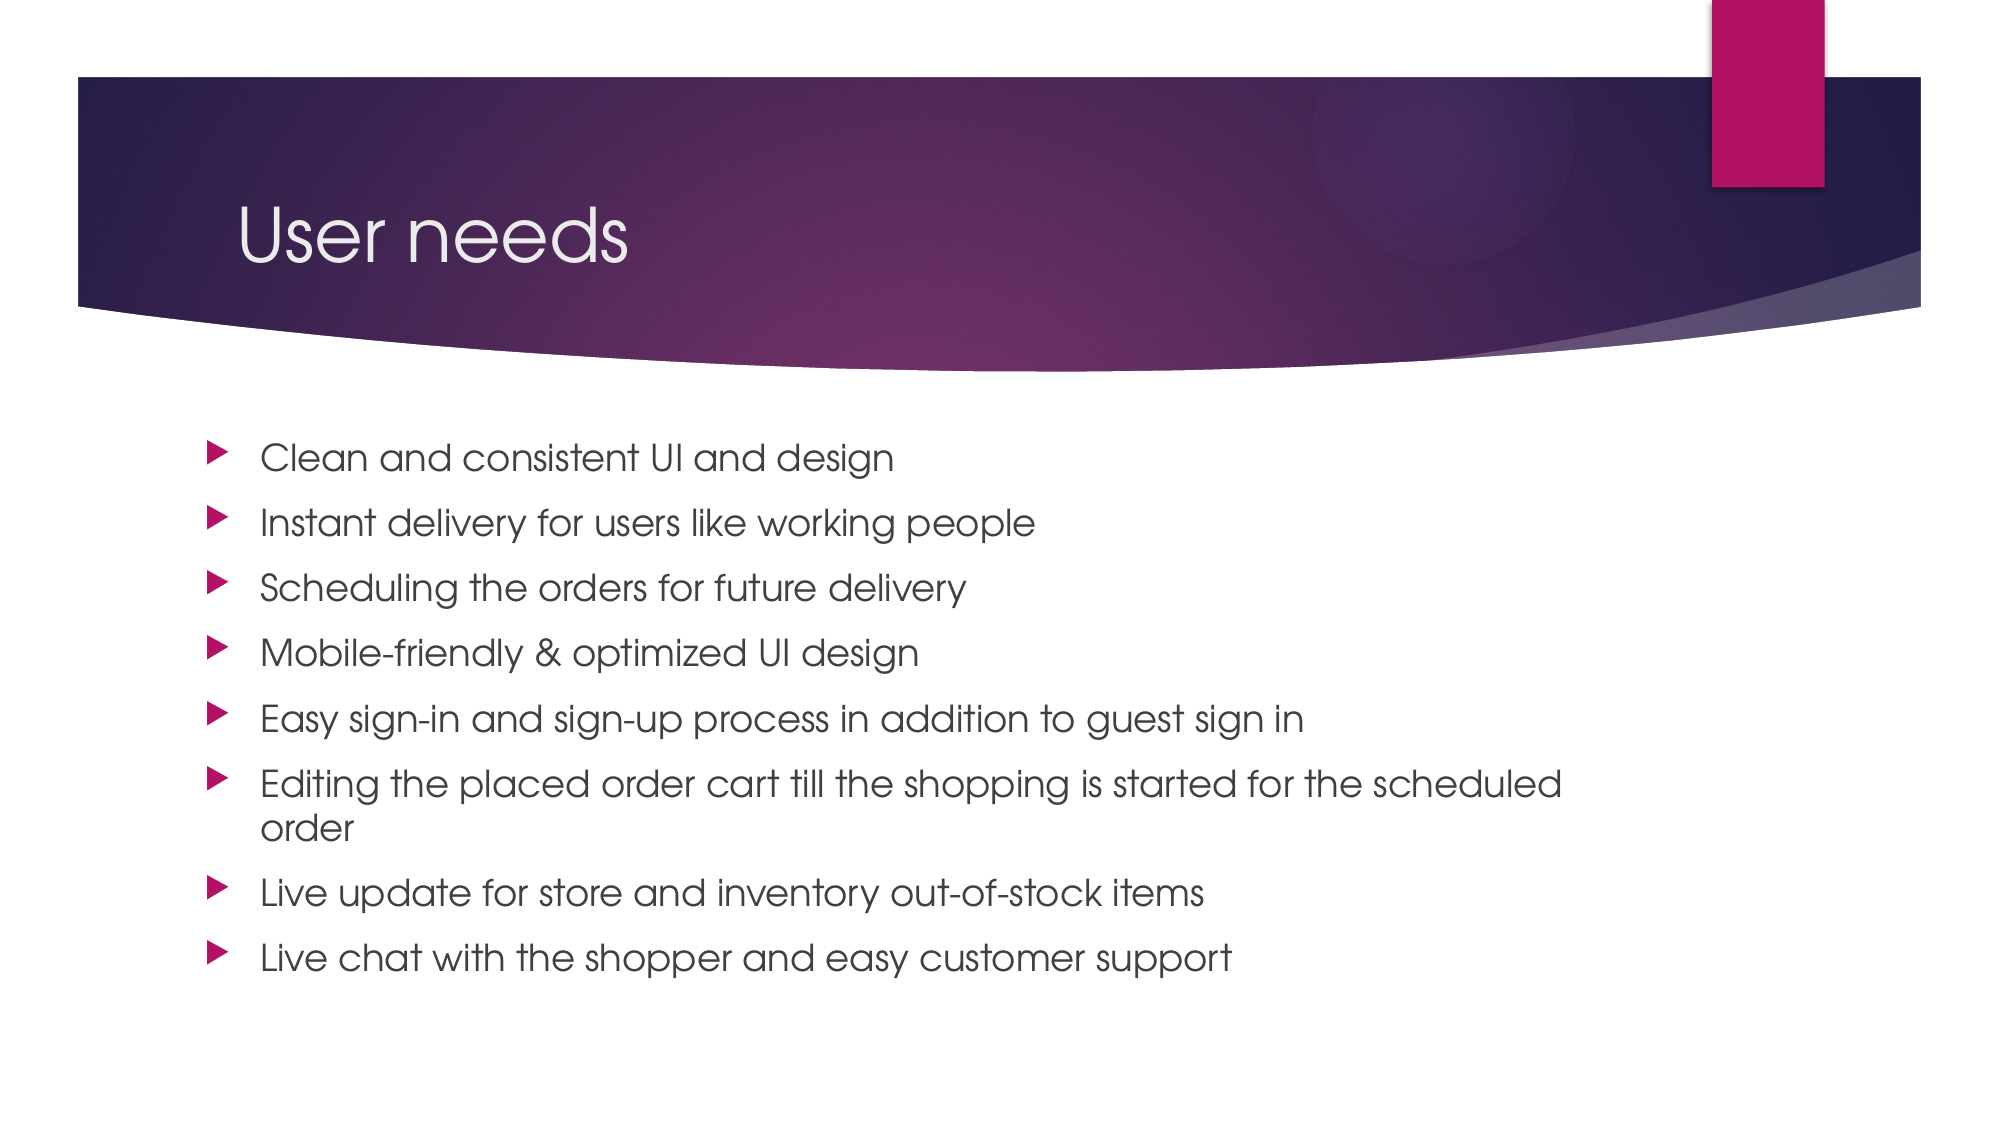

# User needs
Clean and consistent UI and design
Instant delivery for users like working people
Scheduling the orders for future delivery
Mobile-friendly & optimized UI design
Easy sign-in and sign-up process in addition to guest sign in
Editing the placed order cart till the shopping is started for the scheduled order
Live update for store and inventory out-of-stock items
Live chat with the shopper and easy customer support